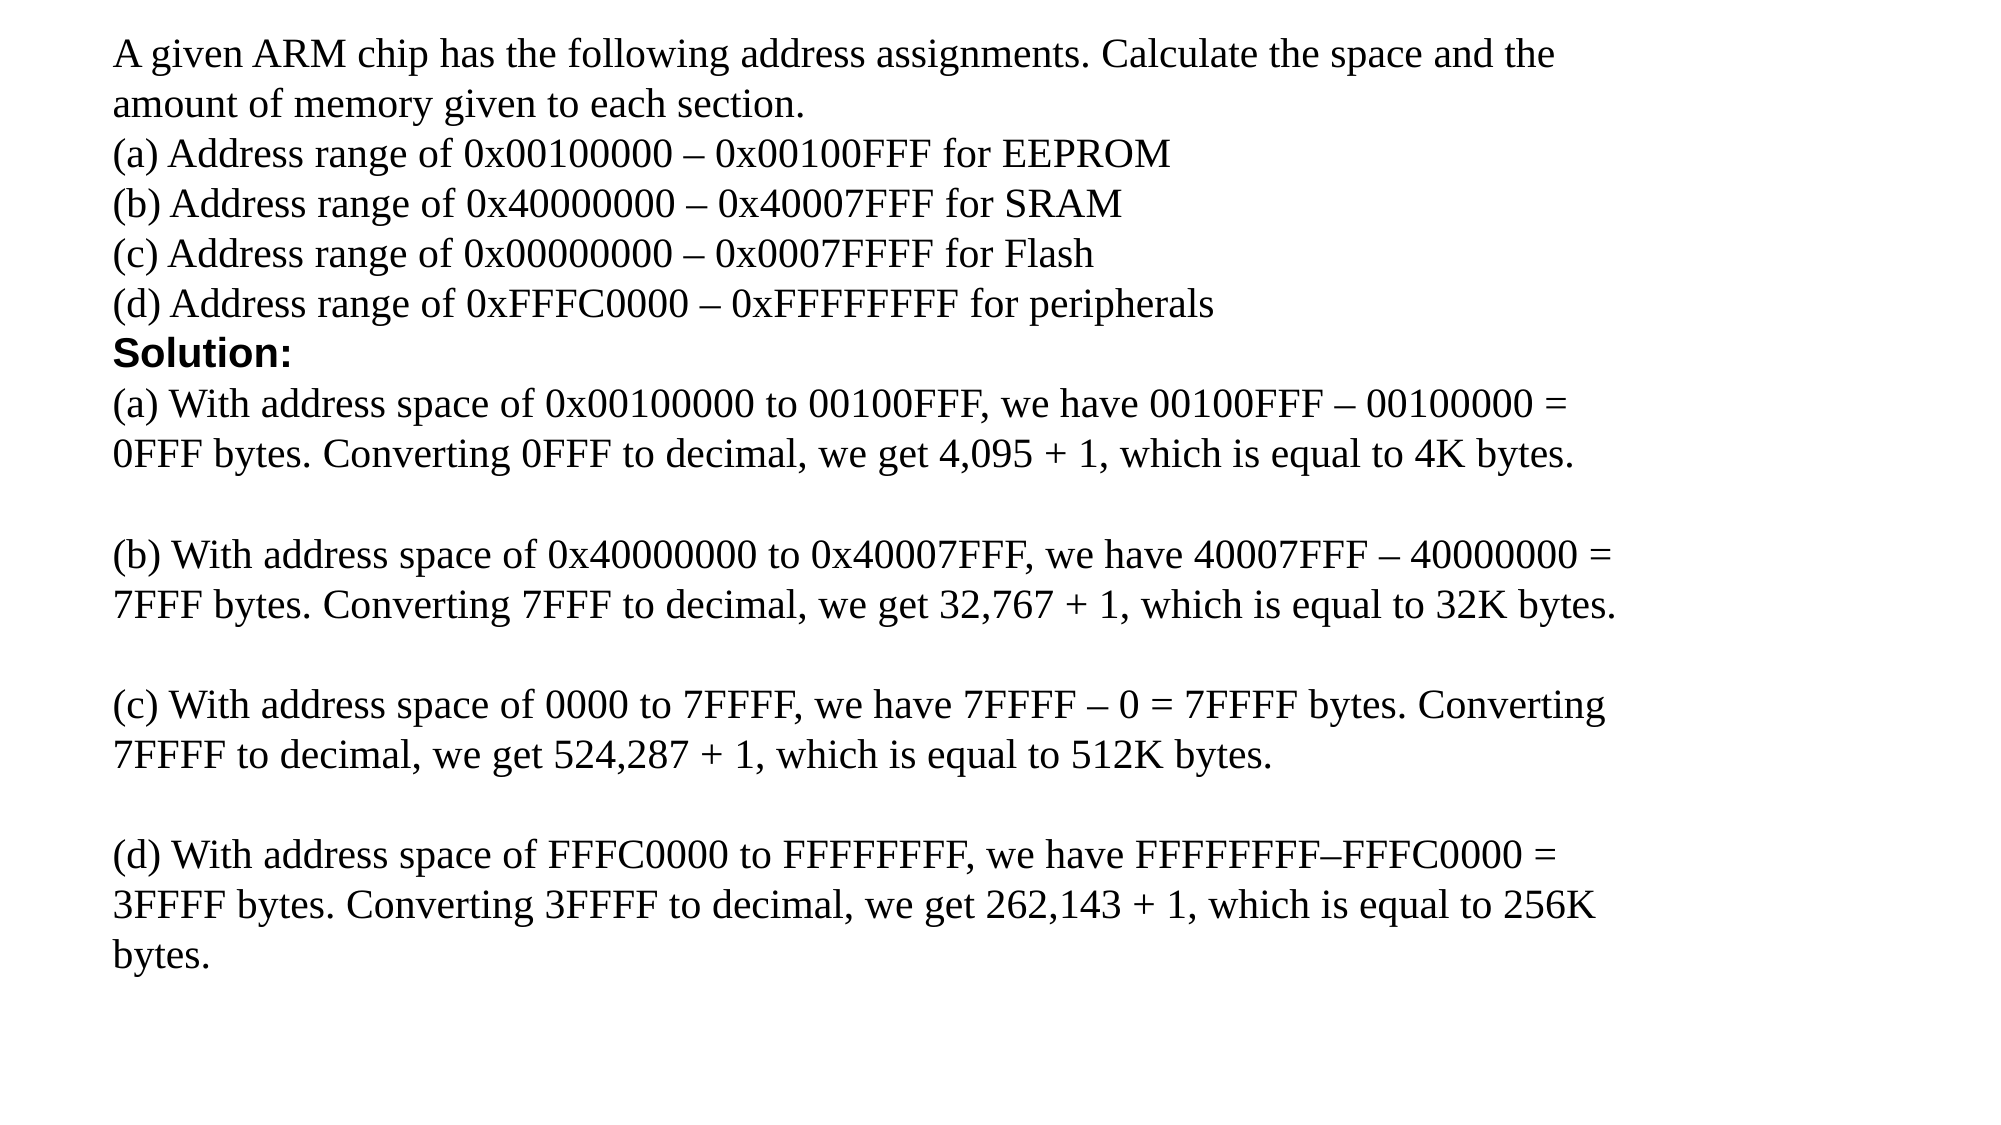

A given ARM chip has the following address assignments. Calculate the space and the
amount of memory given to each section.
(a) Address range of 0x00100000 – 0x00100FFF for EEPROM
(b) Address range of 0x40000000 – 0x40007FFF for SRAM
(c) Address range of 0x00000000 – 0x0007FFFF for Flash
(d) Address range of 0xFFFC0000 – 0xFFFFFFFF for peripherals
Solution:
(a) With address space of 0x00100000 to 00100FFF, we have 00100FFF – 00100000 =
0FFF bytes. Converting 0FFF to decimal, we get 4,095 + 1, which is equal to 4K bytes.

(b) With address space of 0x40000000 to 0x40007FFF, we have 40007FFF – 40000000 =
7FFF bytes. Converting 7FFF to decimal, we get 32,767 + 1, which is equal to 32K bytes.

(c) With address space of 0000 to 7FFFF, we have 7FFFF – 0 = 7FFFF bytes. Converting
7FFFF to decimal, we get 524,287 + 1, which is equal to 512K bytes.

(d) With address space of FFFC0000 to FFFFFFFF, we have FFFFFFFF–FFFC0000 =
3FFFF bytes. Converting 3FFFF to decimal, we get 262,143 + 1, which is equal to 256K
bytes.